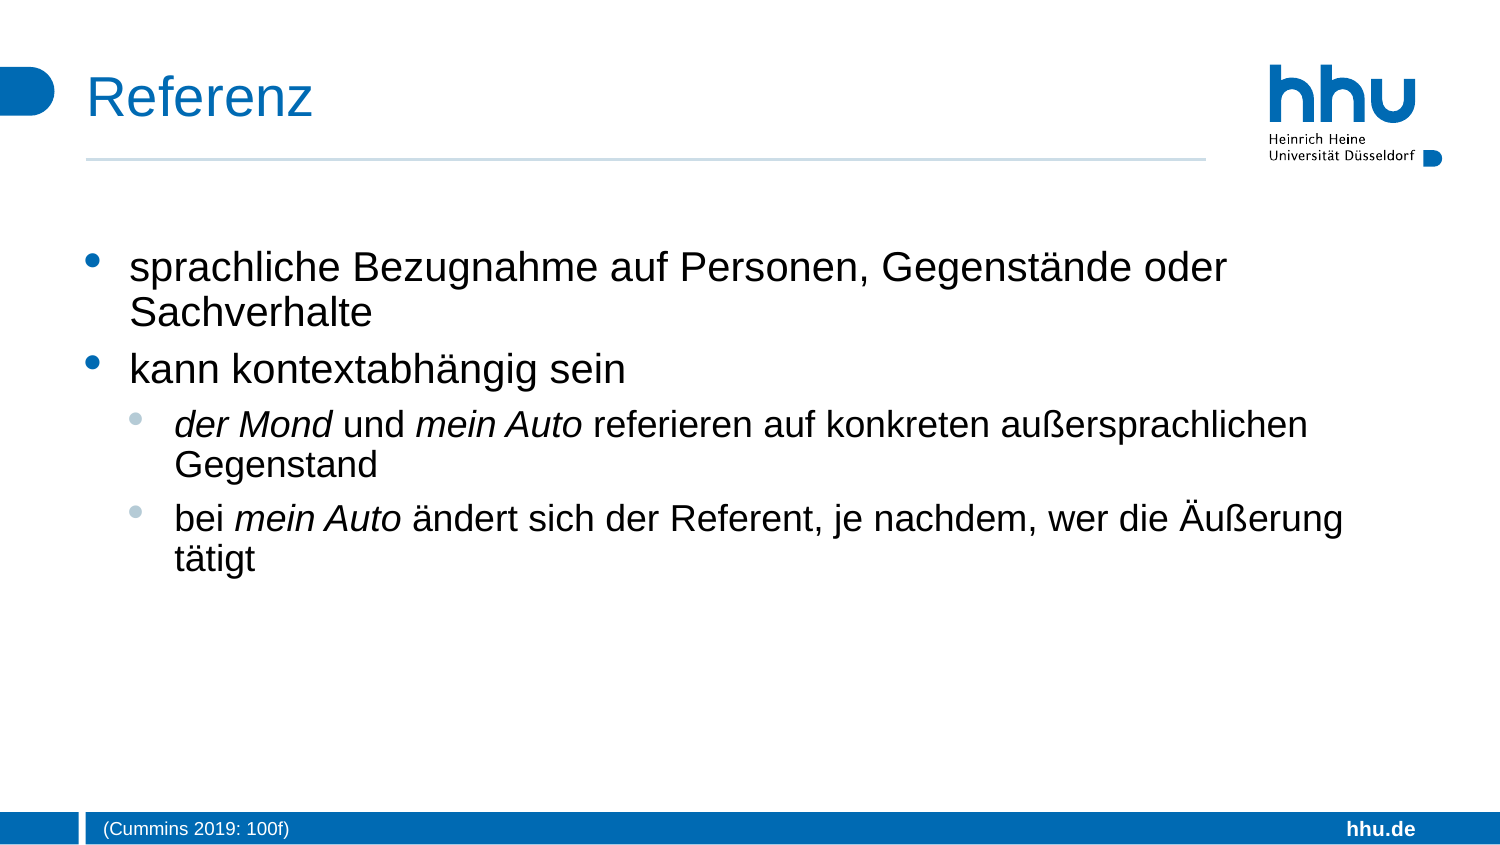

# Referenz
sprachliche Bezugnahme auf Personen, Gegenstände oder Sachverhalte
kann kontextabhängig sein
der Mond und mein Auto referieren auf konkreten außersprachlichen Gegenstand
bei mein Auto ändert sich der Referent, je nachdem, wer die Äußerung tätigt
(Cummins 2019: 100f)